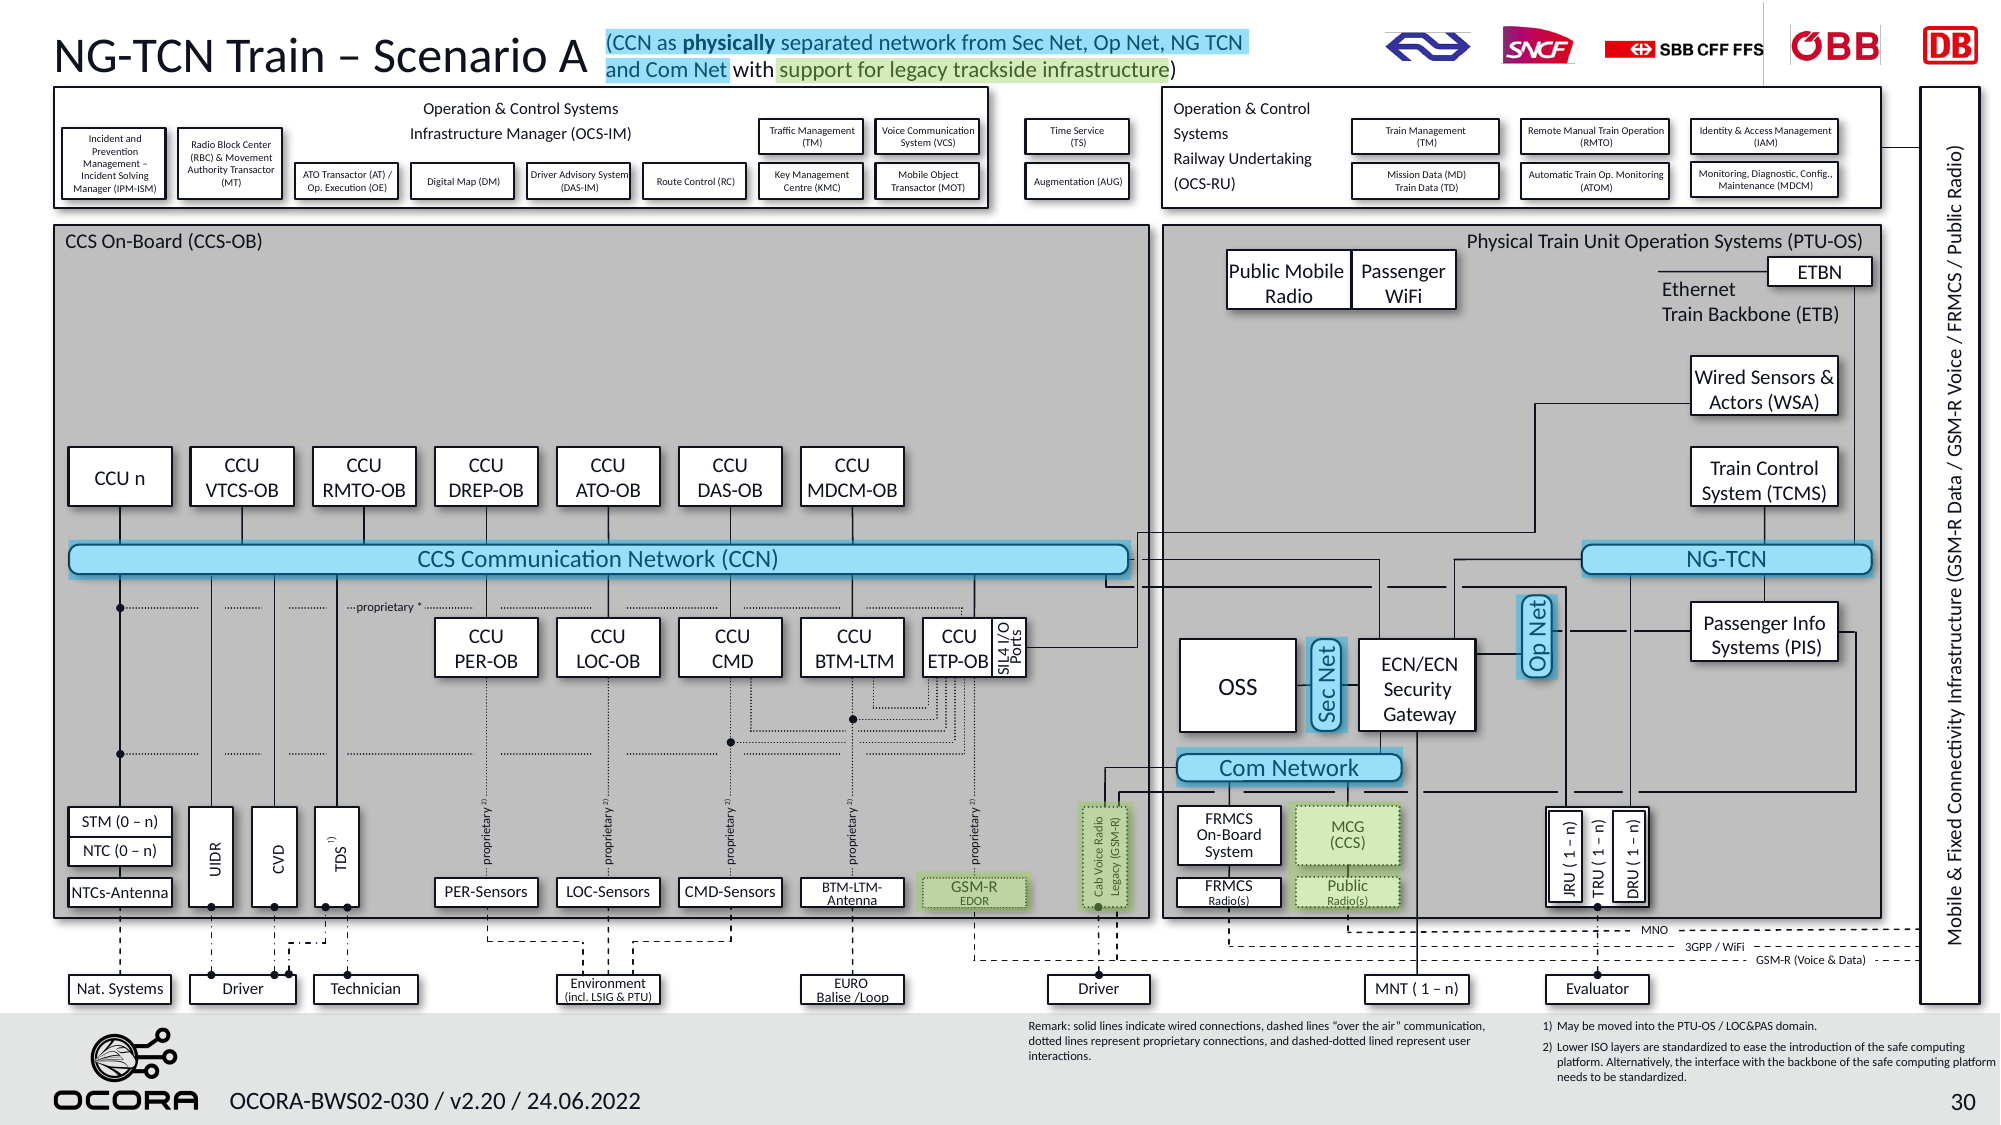

# NG-TCN Train – Scenario A
(CCN as physically separated network from Sec Net, Op Net, NG TCN
and Com Net with support for legacy trackside infrastructure)

OCORA-BWS02-030 / v2.20 / 24.06.2022